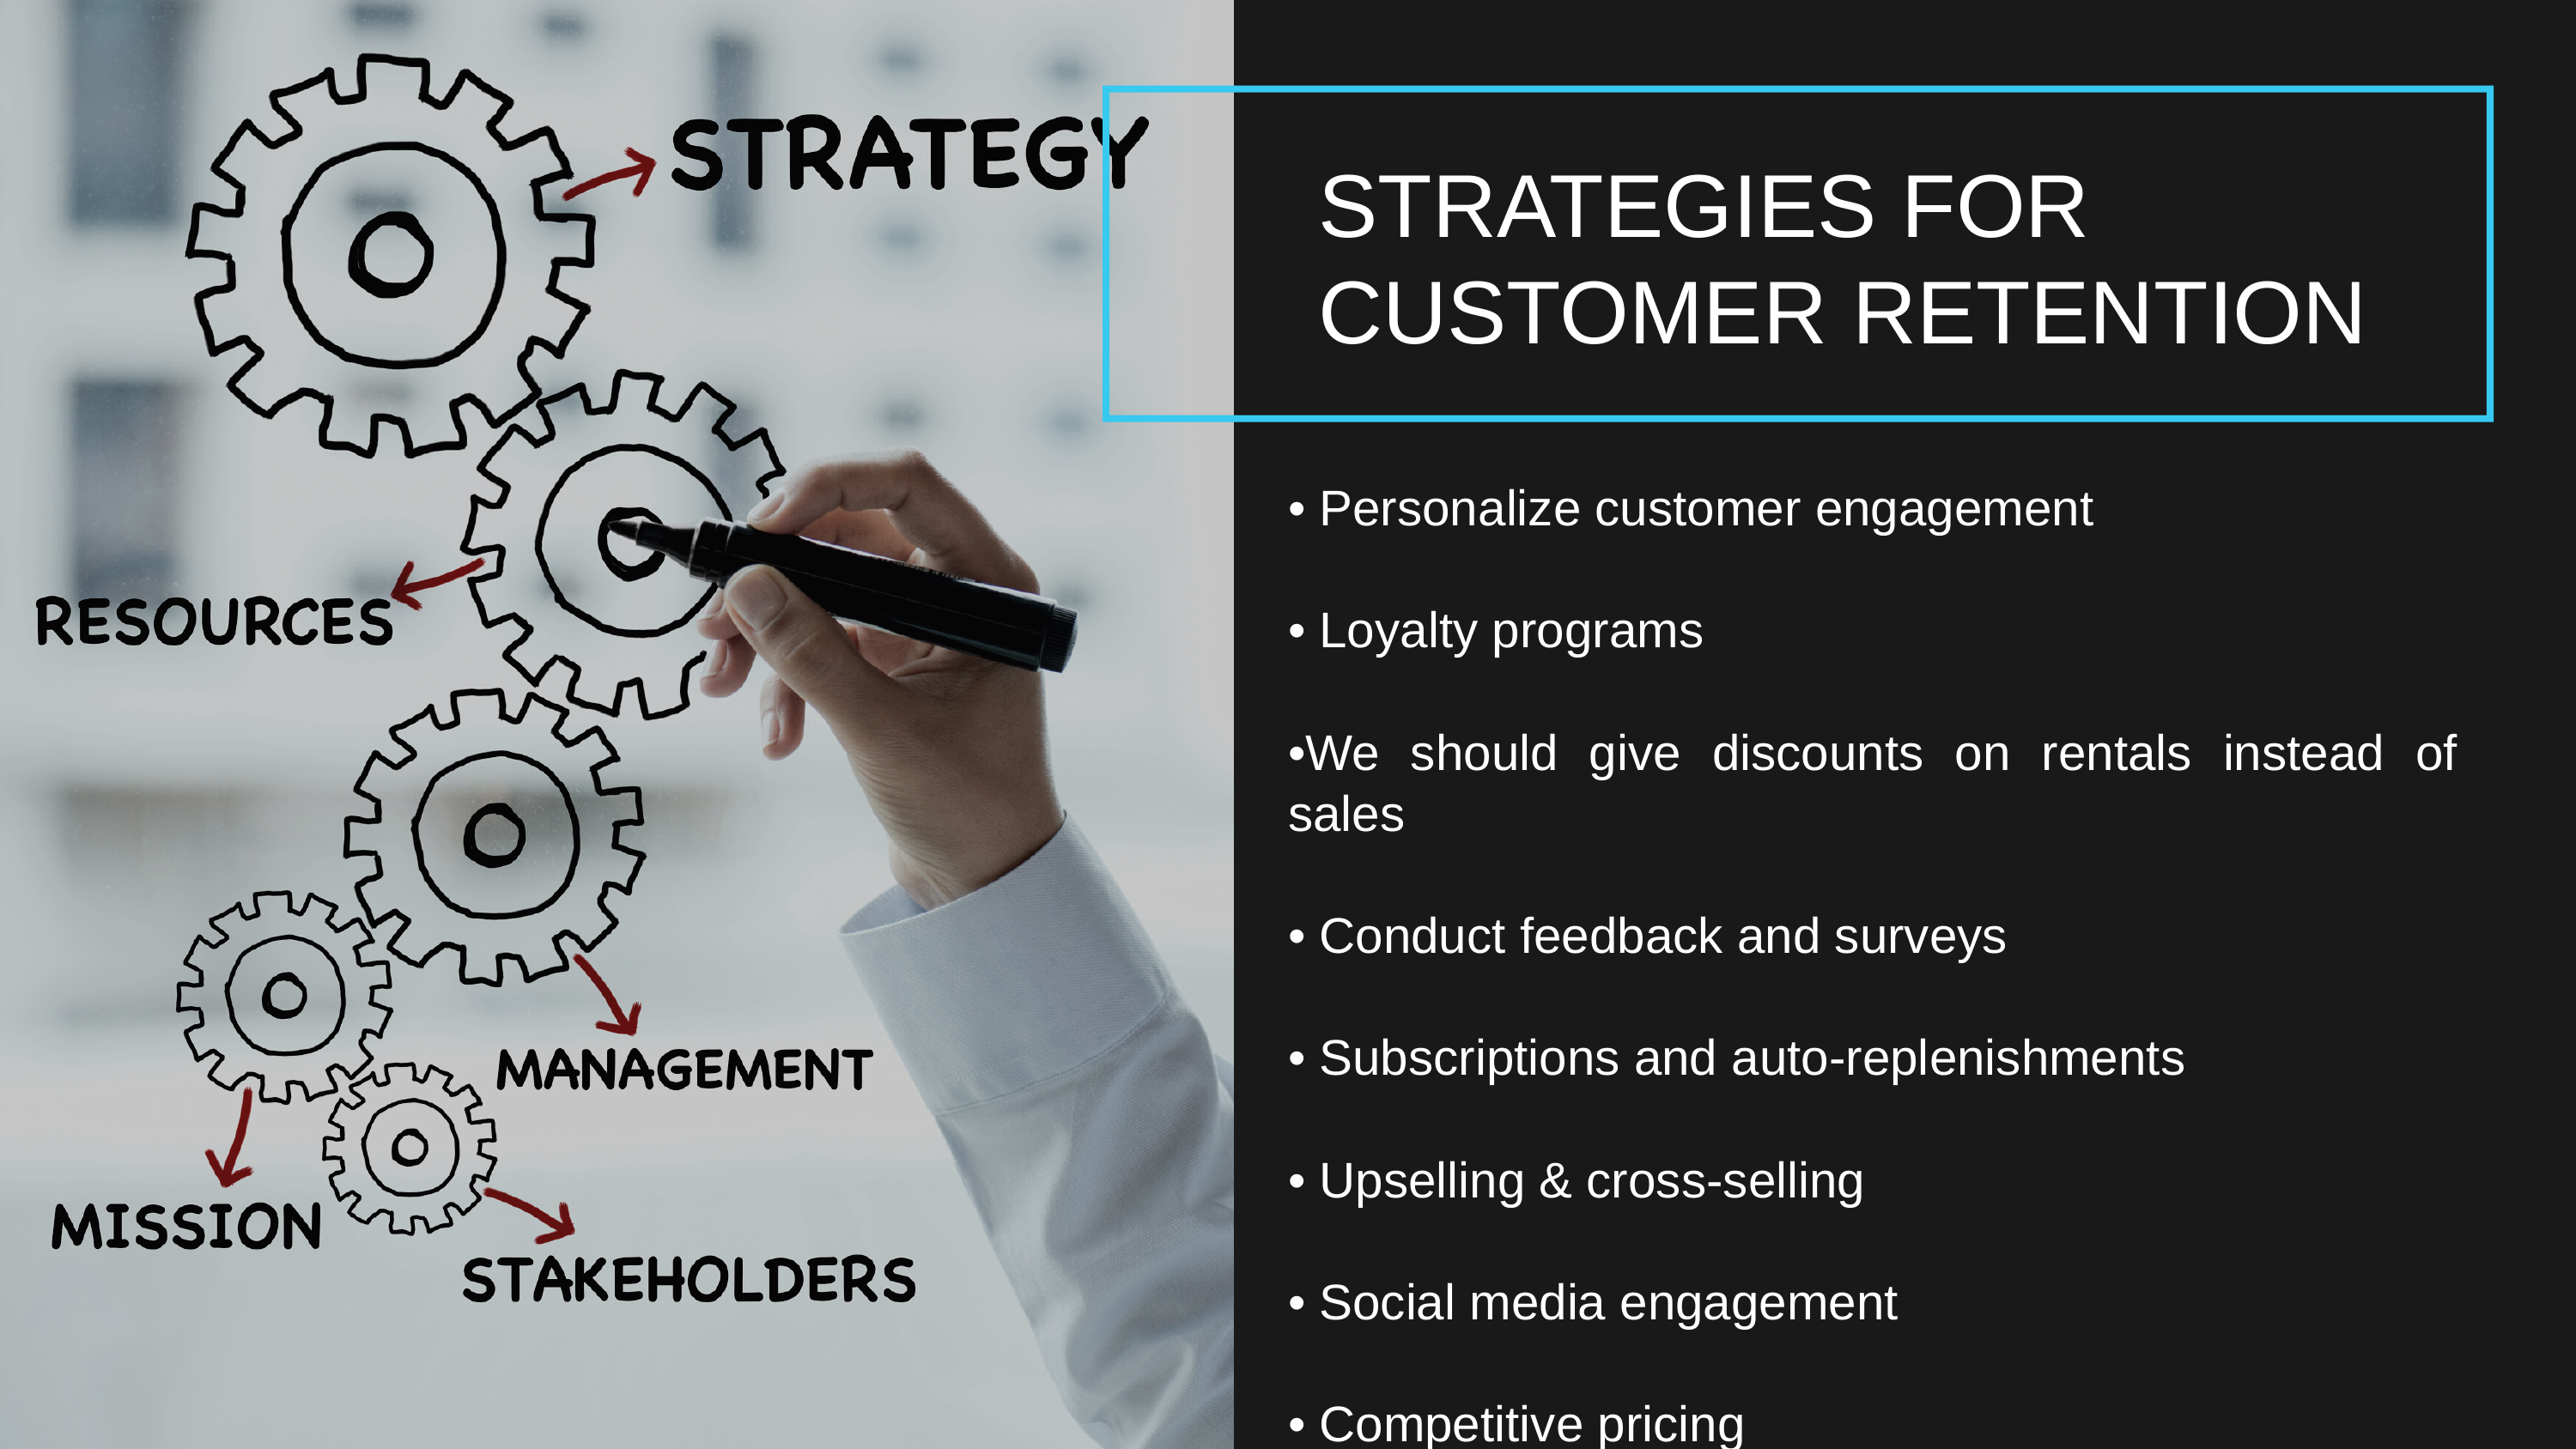

STRATEGIES FOR CUSTOMER RETENTION
• Personalize customer engagement

• Loyalty programs

•We should give discounts on rentals instead of sales

• Conduct feedback and surveys

• Subscriptions and auto-replenishments

• Upselling & cross-selling

• Social media engagement

• Competitive pricing